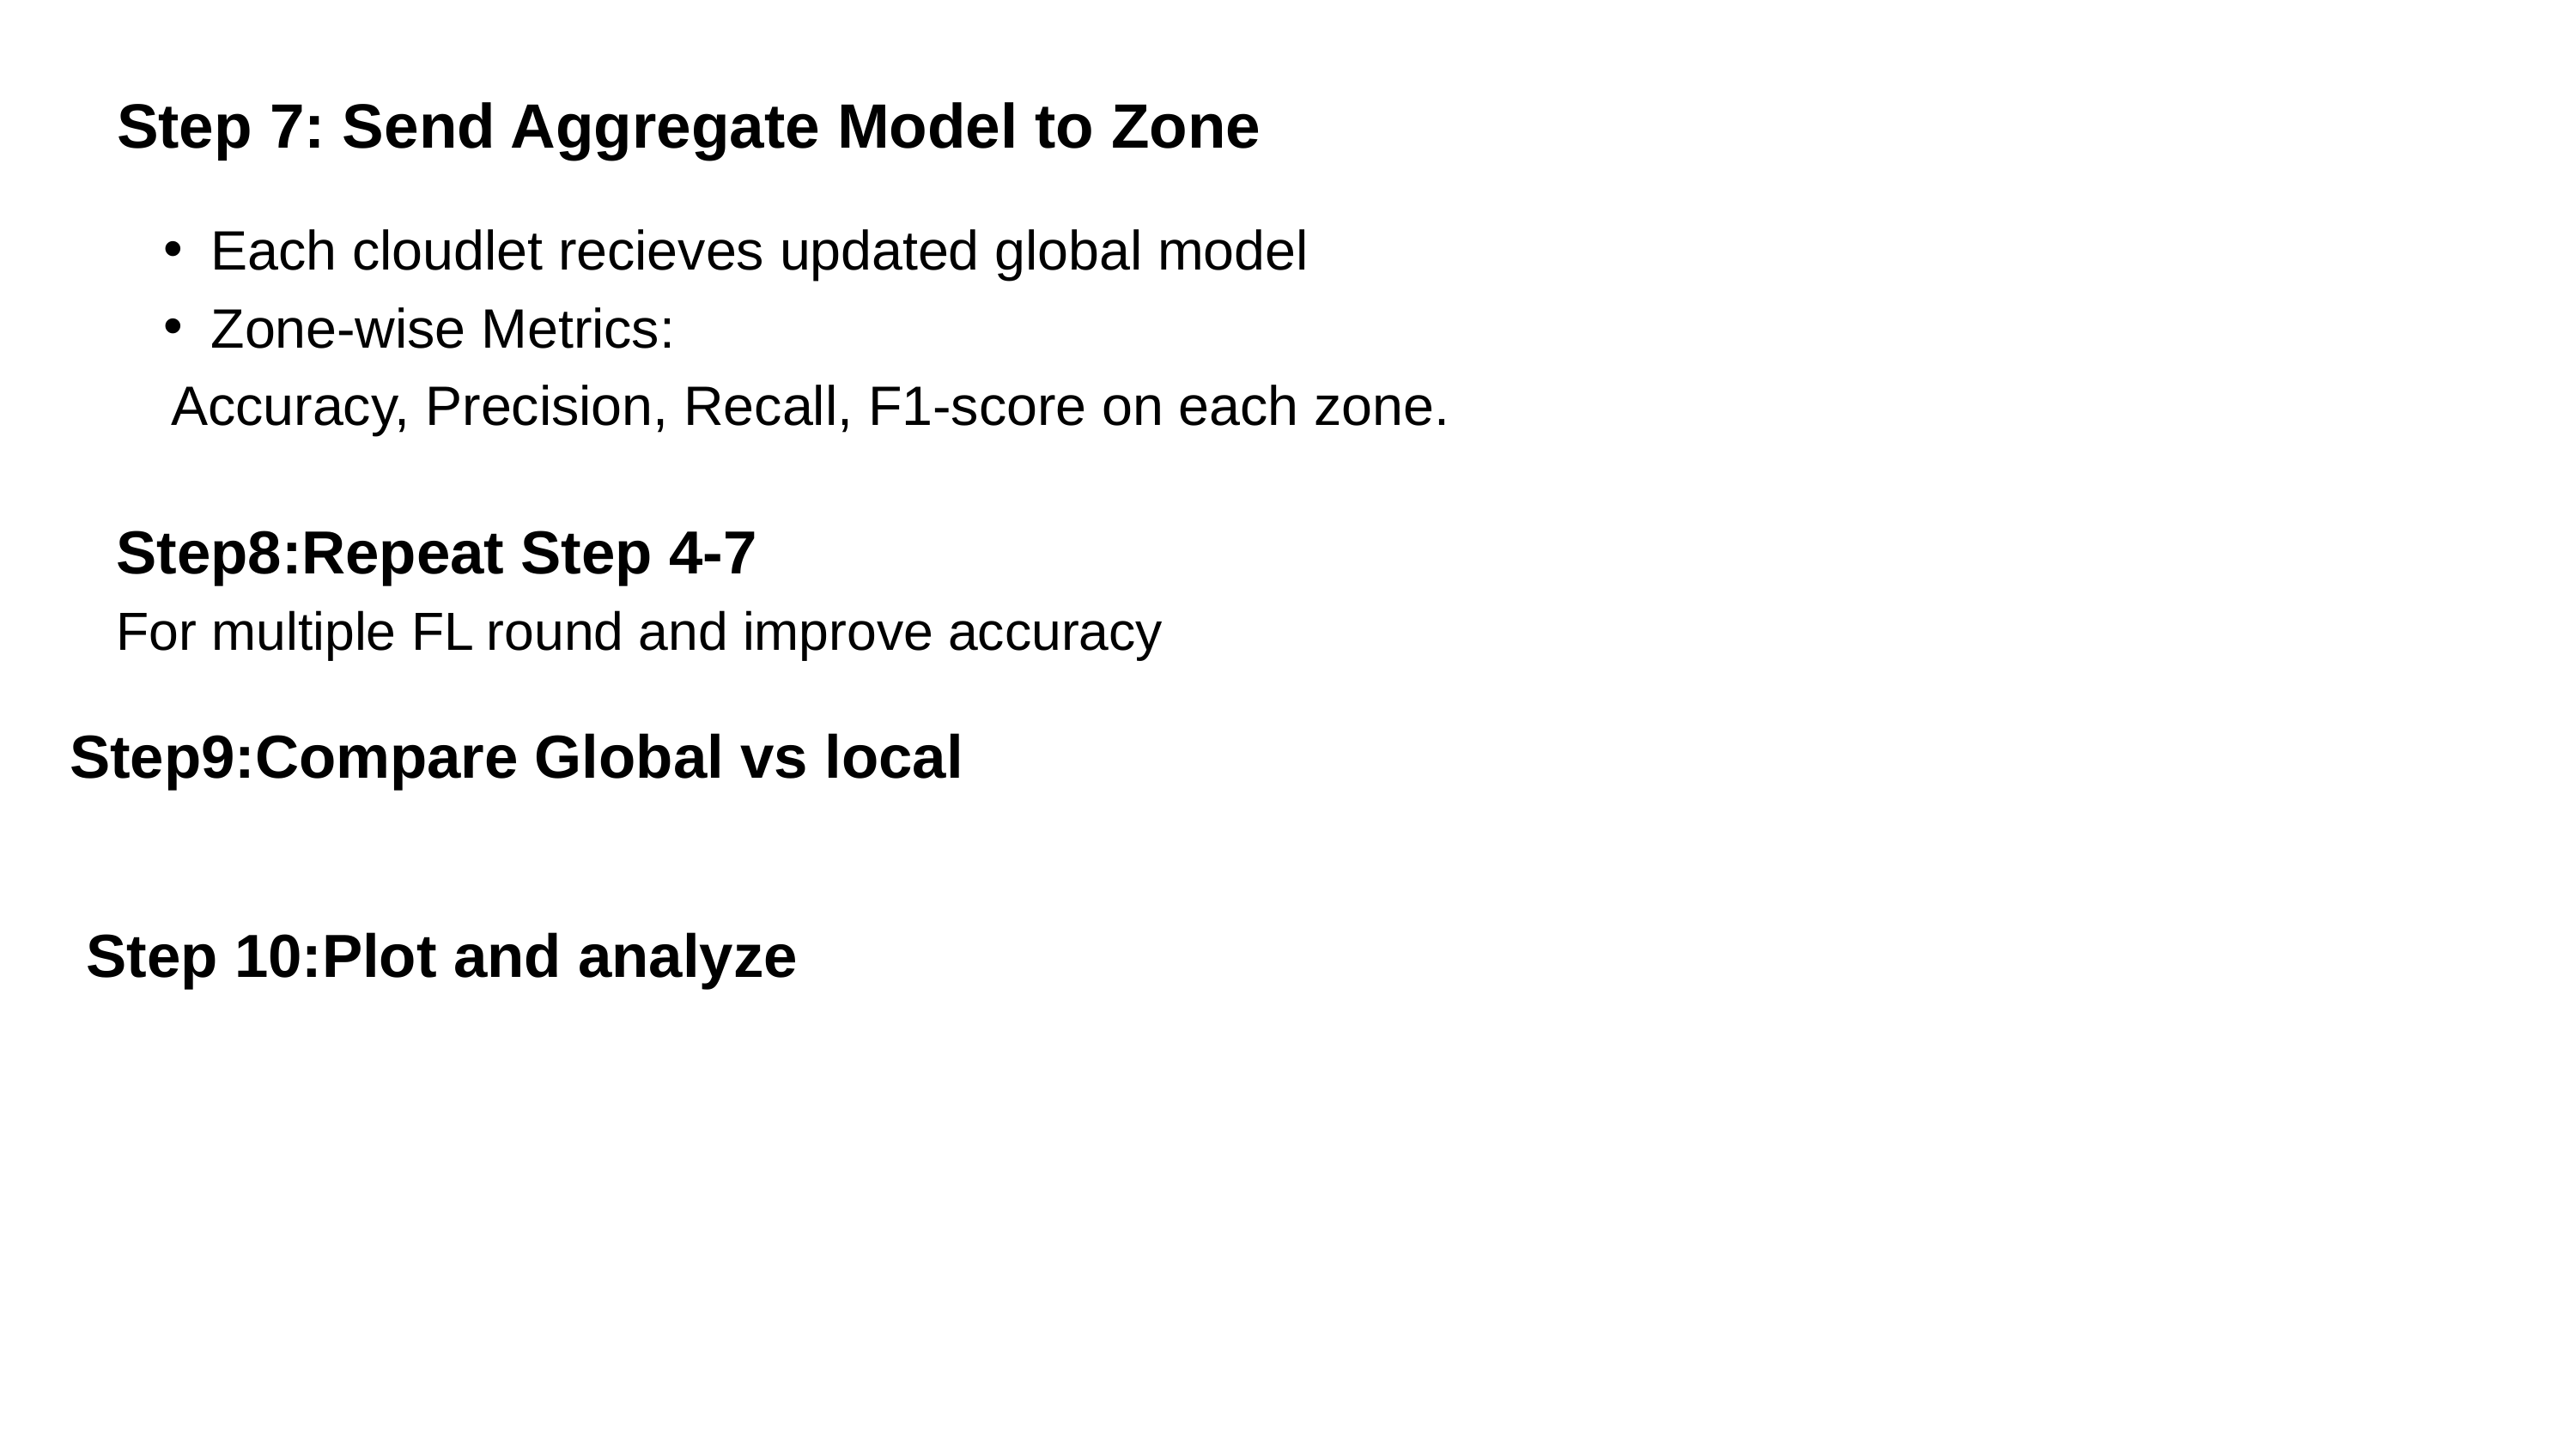

Step 7: Send Aggregate Model to Zone
Each cloudlet recieves updated global model
Zone-wise Metrics:
Accuracy, Precision, Recall, F1-score on each zone.
Step8:Repeat Step 4-7
For multiple FL round and improve accuracy
Step9:Compare Global vs local
Step 10:Plot and analyze